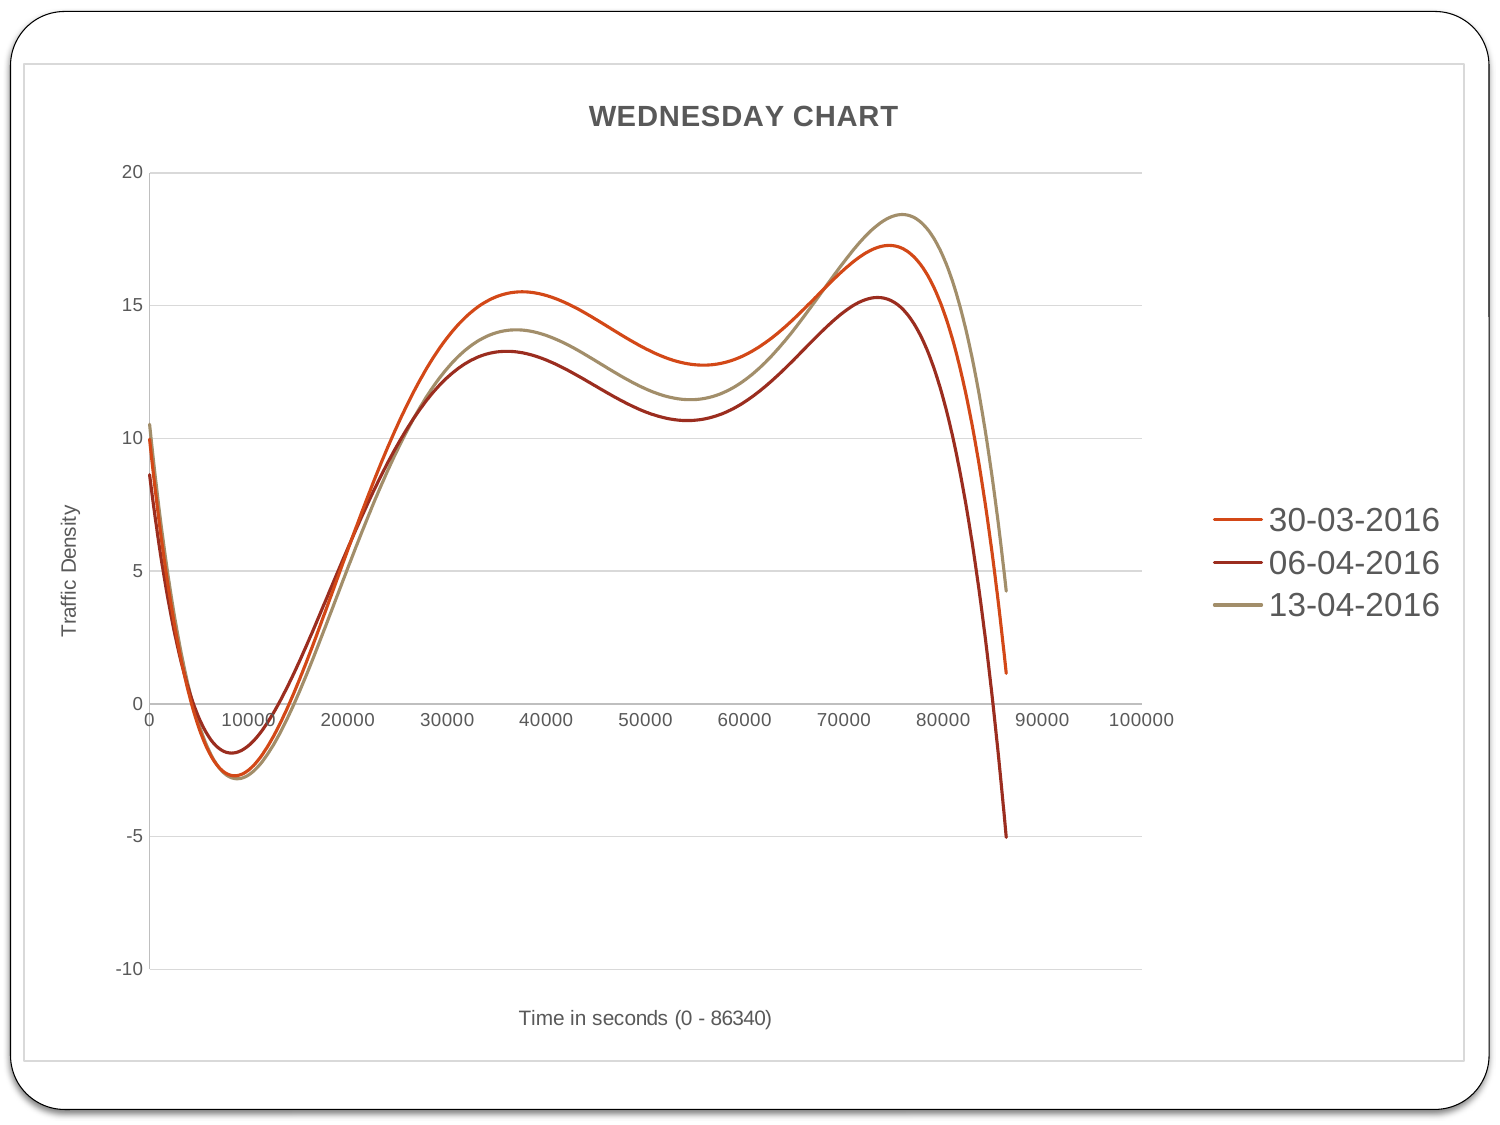

### Chart: WEDNESDAY CHART

| Category | 30-03-2016 | 06-04-2016 | 13-04-2016 |
|---|---|---|---|